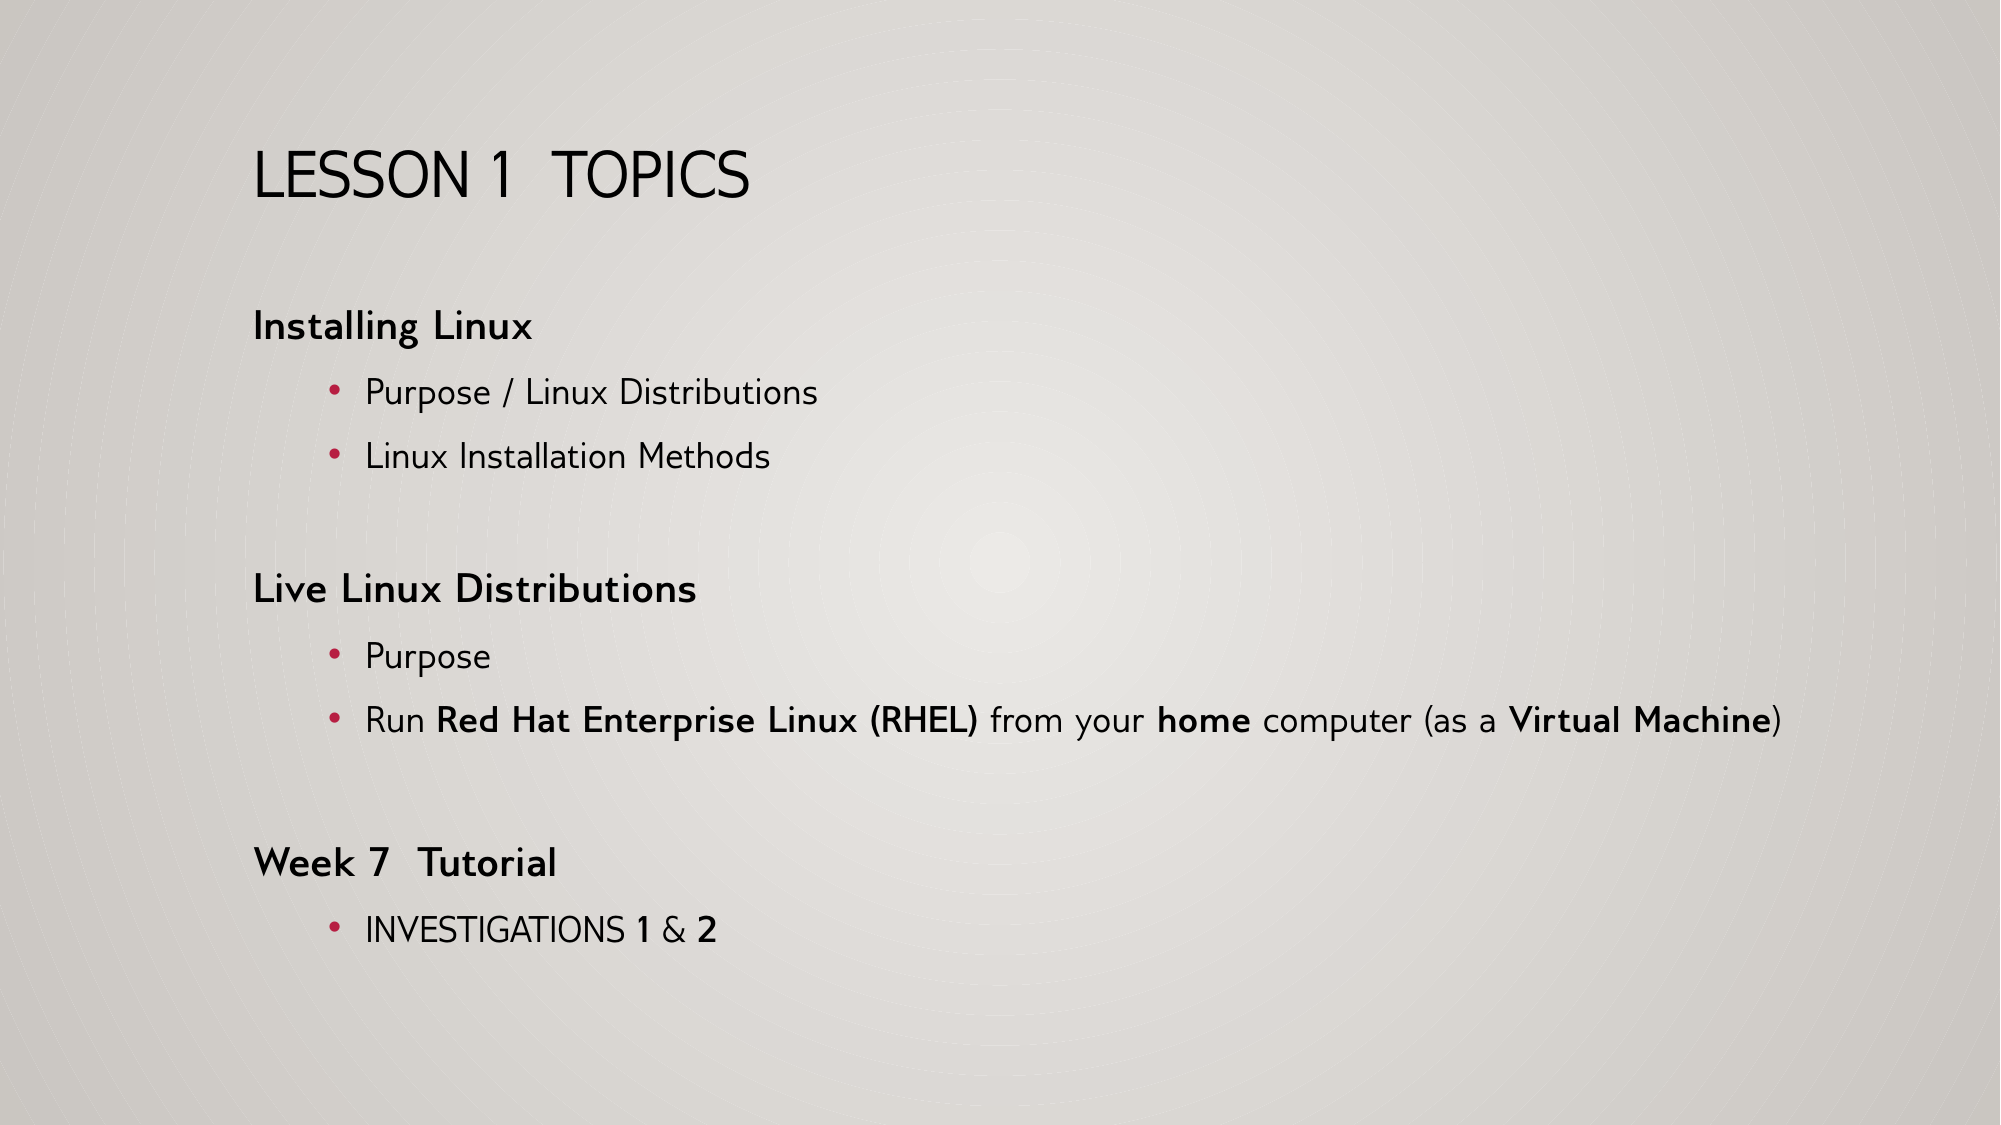

# Lesson 1  topics
Installing Linux
Purpose / Linux Distributions
Linux Installation Methods
Live Linux Distributions
Purpose
Run Red Hat Enterprise Linux (RHEL) from your home computer (as a Virtual Machine)

Week 7  Tutorial
INVESTIGATIONS 1 & 2